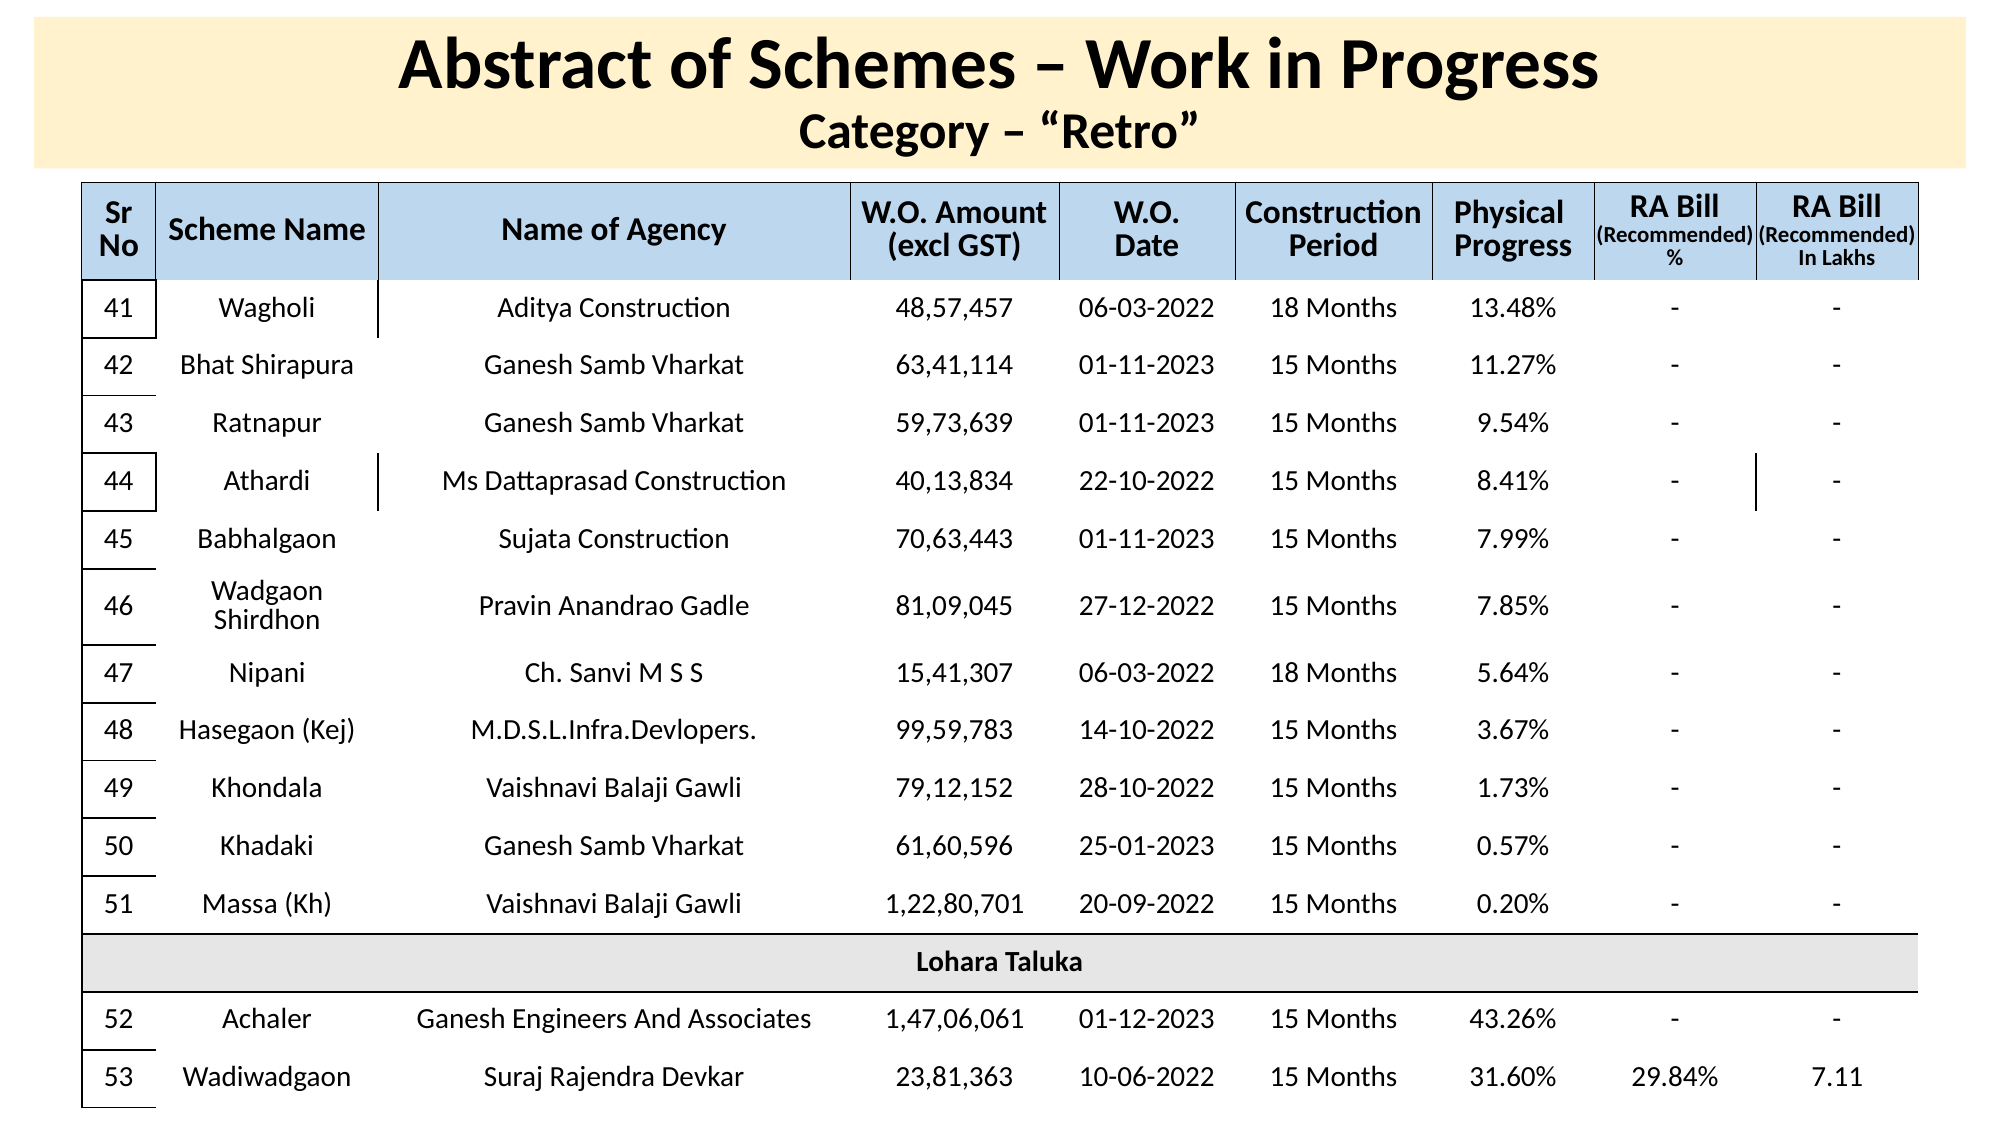

# Abstract of Schemes – Work in Progress Category – “Retro”
| Sr No | Scheme Name | Name of Agency | W.O. Amount (excl GST) | W.O. Date | Construction Period | Physical Progress | RA Bill (Recommended) % | RA Bill (Recommended) In Lakhs |
| --- | --- | --- | --- | --- | --- | --- | --- | --- |
| 41 | Wagholi | Aditya Construction | 48,57,457 | 06-03-2022 | 18 Months | 13.48% | - | - |
| --- | --- | --- | --- | --- | --- | --- | --- | --- |
| 42 | Bhat Shirapura | Ganesh Samb Vharkat | 63,41,114 | 01-11-2023 | 15 Months | 11.27% | - | - |
| 43 | Ratnapur | Ganesh Samb Vharkat | 59,73,639 | 01-11-2023 | 15 Months | 9.54% | - | - |
| 44 | Athardi | Ms Dattaprasad Construction | 40,13,834 | 22-10-2022 | 15 Months | 8.41% | - | - |
| 45 | Babhalgaon | Sujata Construction | 70,63,443 | 01-11-2023 | 15 Months | 7.99% | - | - |
| 46 | Wadgaon Shirdhon | Pravin Anandrao Gadle | 81,09,045 | 27-12-2022 | 15 Months | 7.85% | - | - |
| 47 | Nipani | Ch. Sanvi M S S | 15,41,307 | 06-03-2022 | 18 Months | 5.64% | - | - |
| 48 | Hasegaon (Kej) | M.D.S.L.Infra.Devlopers. | 99,59,783 | 14-10-2022 | 15 Months | 3.67% | - | - |
| 49 | Khondala | Vaishnavi Balaji Gawli | 79,12,152 | 28-10-2022 | 15 Months | 1.73% | - | - |
| 50 | Khadaki | Ganesh Samb Vharkat | 61,60,596 | 25-01-2023 | 15 Months | 0.57% | - | - |
| 51 | Massa (Kh) | Vaishnavi Balaji Gawli | 1,22,80,701 | 20-09-2022 | 15 Months | 0.20% | - | - |
| Lohara Taluka | Lohara Taluka |  |  |  |  |  |  |  |
| 52 | Achaler | Ganesh Engineers And Associates | 1,47,06,061 | 01-12-2023 | 15 Months | 43.26% | - | - |
| 53 | Wadiwadgaon | Suraj Rajendra Devkar | 23,81,363 | 10-06-2022 | 15 Months | 31.60% | 29.84% | 7.11 |